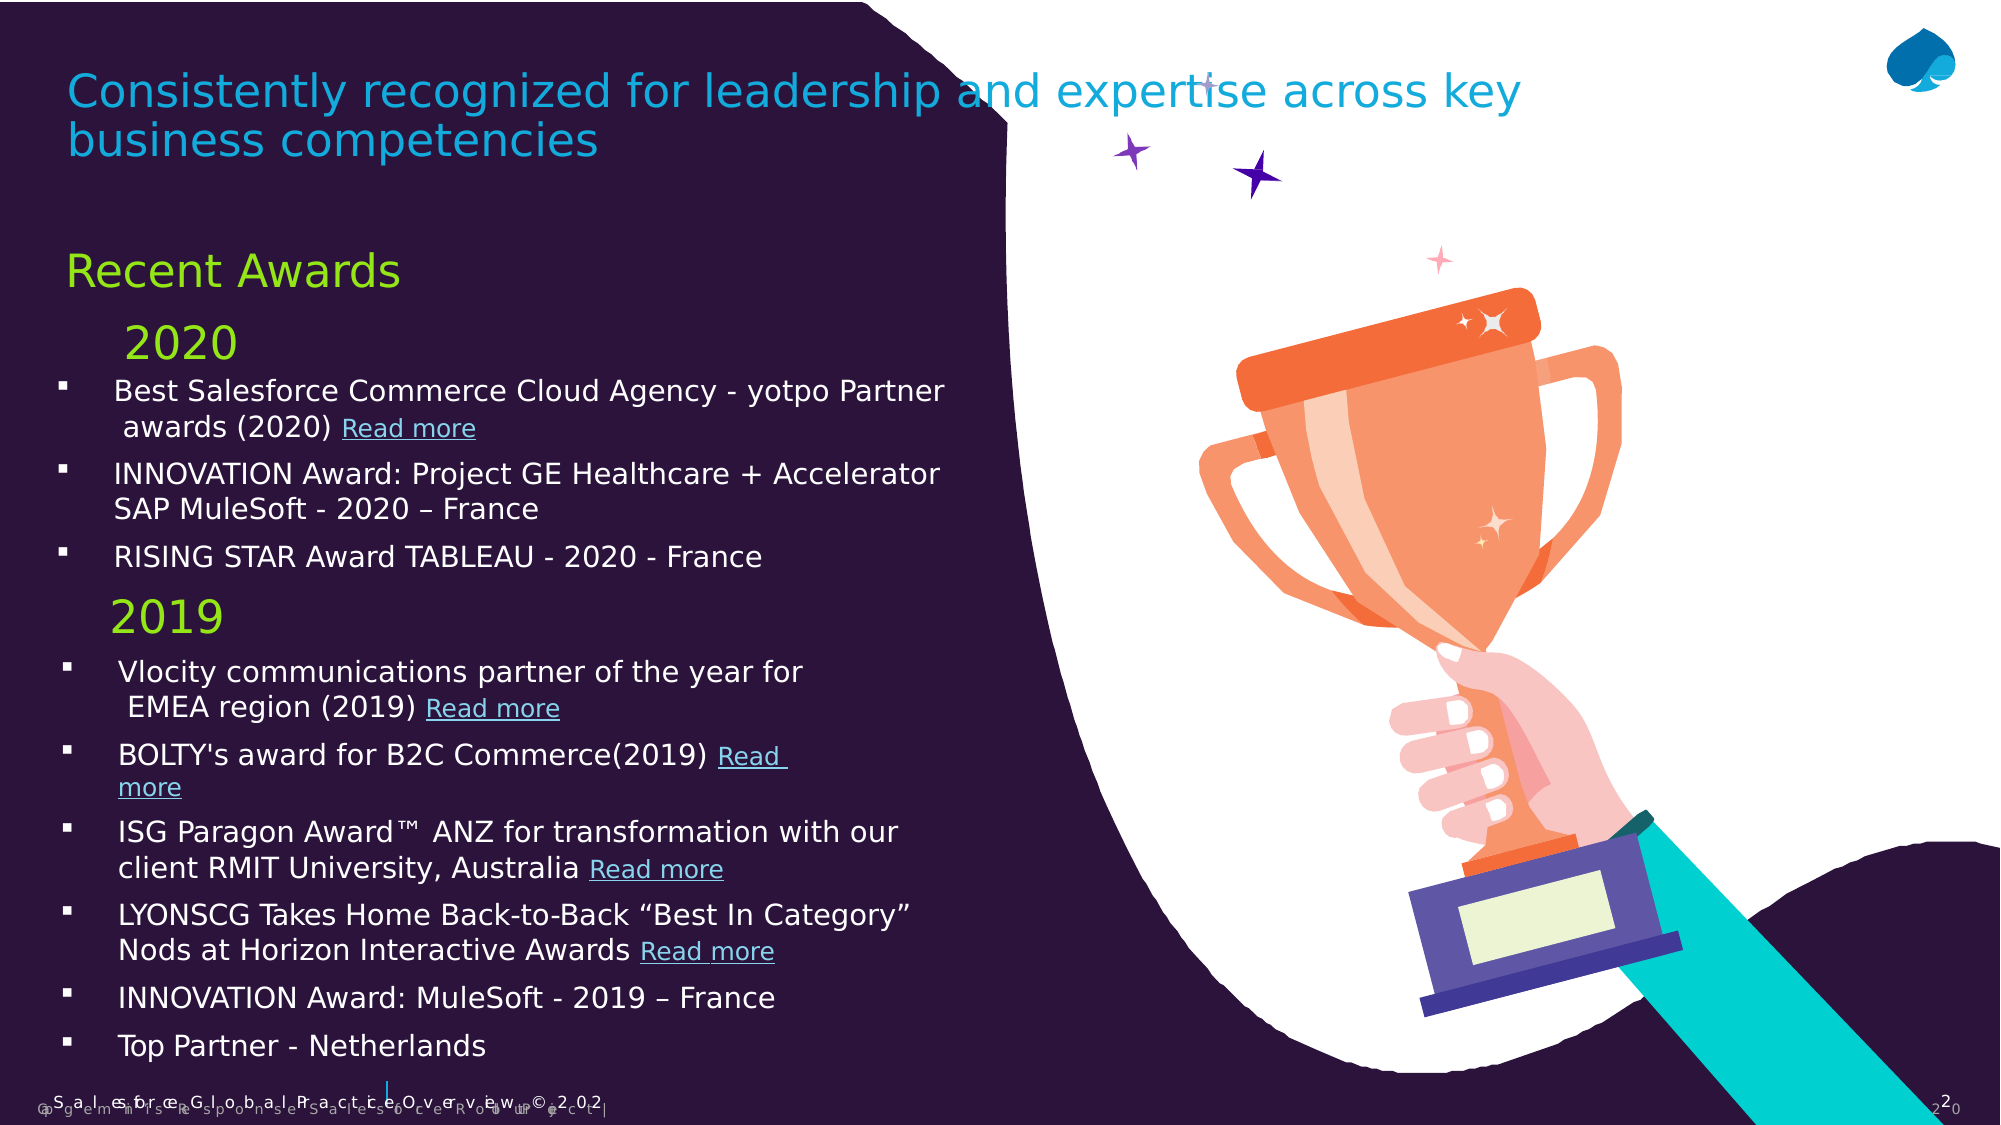

# Consistently recognized for leadership and expertise across key  business competencies

Recent Awards  2020
Best Salesforce Commerce Cloud Agency - yotpo Partner  awards (2020) Read more
INNOVATION Award: Project GE Healthcare + Accelerator  SAP MuleSoft - 2020 – France
RISING STAR Award TABLEAU - 2020 - France
2019
Vlocity communications partner of the year for  EMEA region (2019) Read more
BOLTY's award for B2C Commerce(2019) Read more
ISG Paragon Award™ ANZ for transformation with our  client RMIT University, Australia Read more
LYONSCG Takes Home Back-to-Back “Best In Category”  Nods at Horizon Interactive Awards Read more
INNOVATION Award: MuleSoft - 2019 – France
Top Partner - Netherlands

2200
CapSgaelmesinfoi’rsceReGslpoobnasl ePrSaaclteicsefoOrcveerRvoiellowut Pr©oje2c0t 2|0SCepap2g0e2m0ini. All rights reserved.
© Capgemini 2020. All rights reserved |